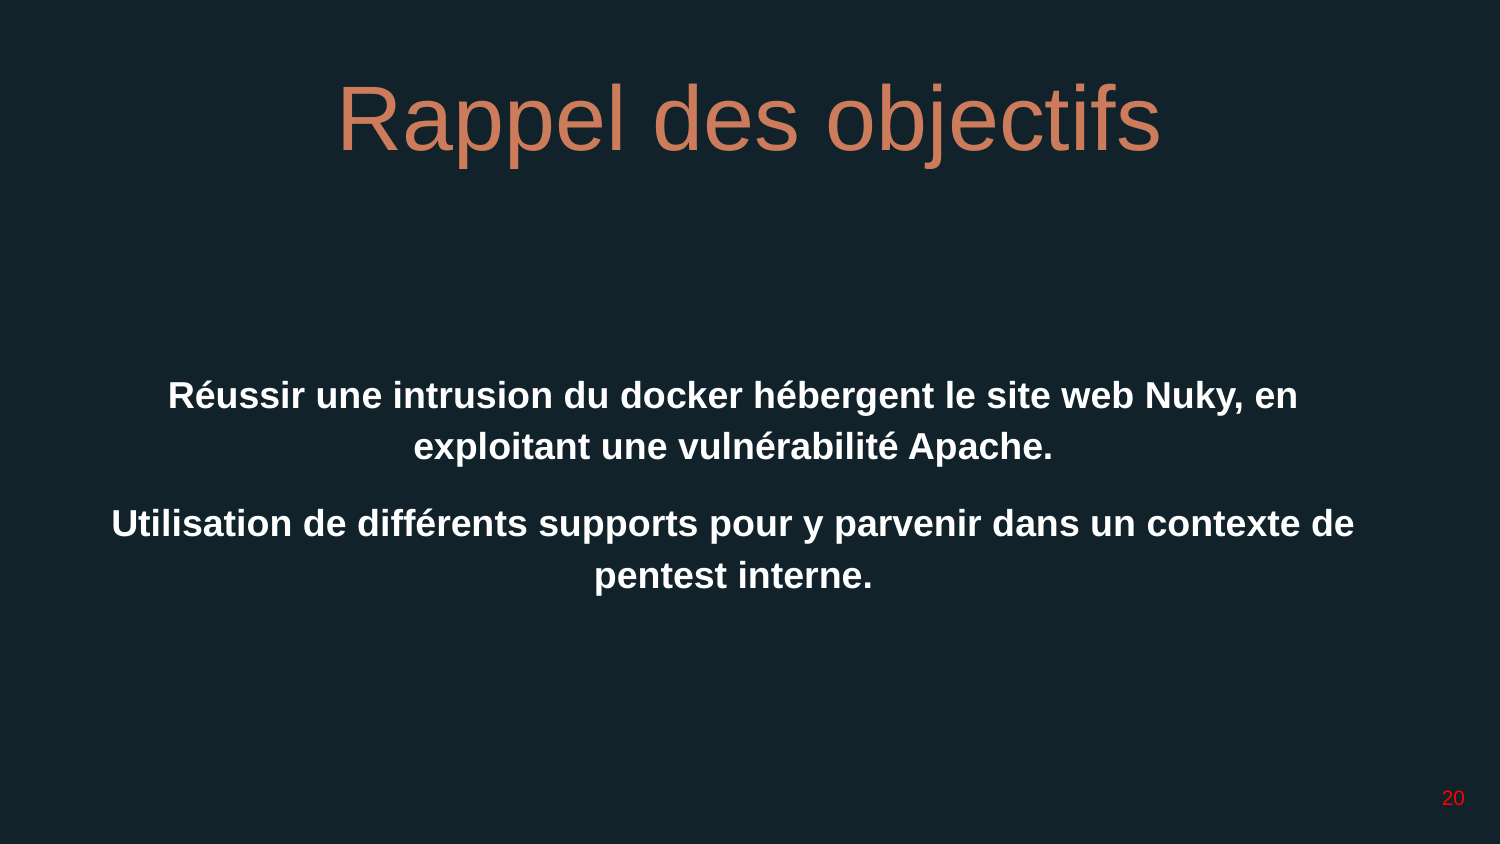

# Rappel des objectifs
Réussir une intrusion du docker hébergent le site web Nuky, en exploitant une vulnérabilité Apache.
Utilisation de différents supports pour y parvenir dans un contexte de pentest interne.
20